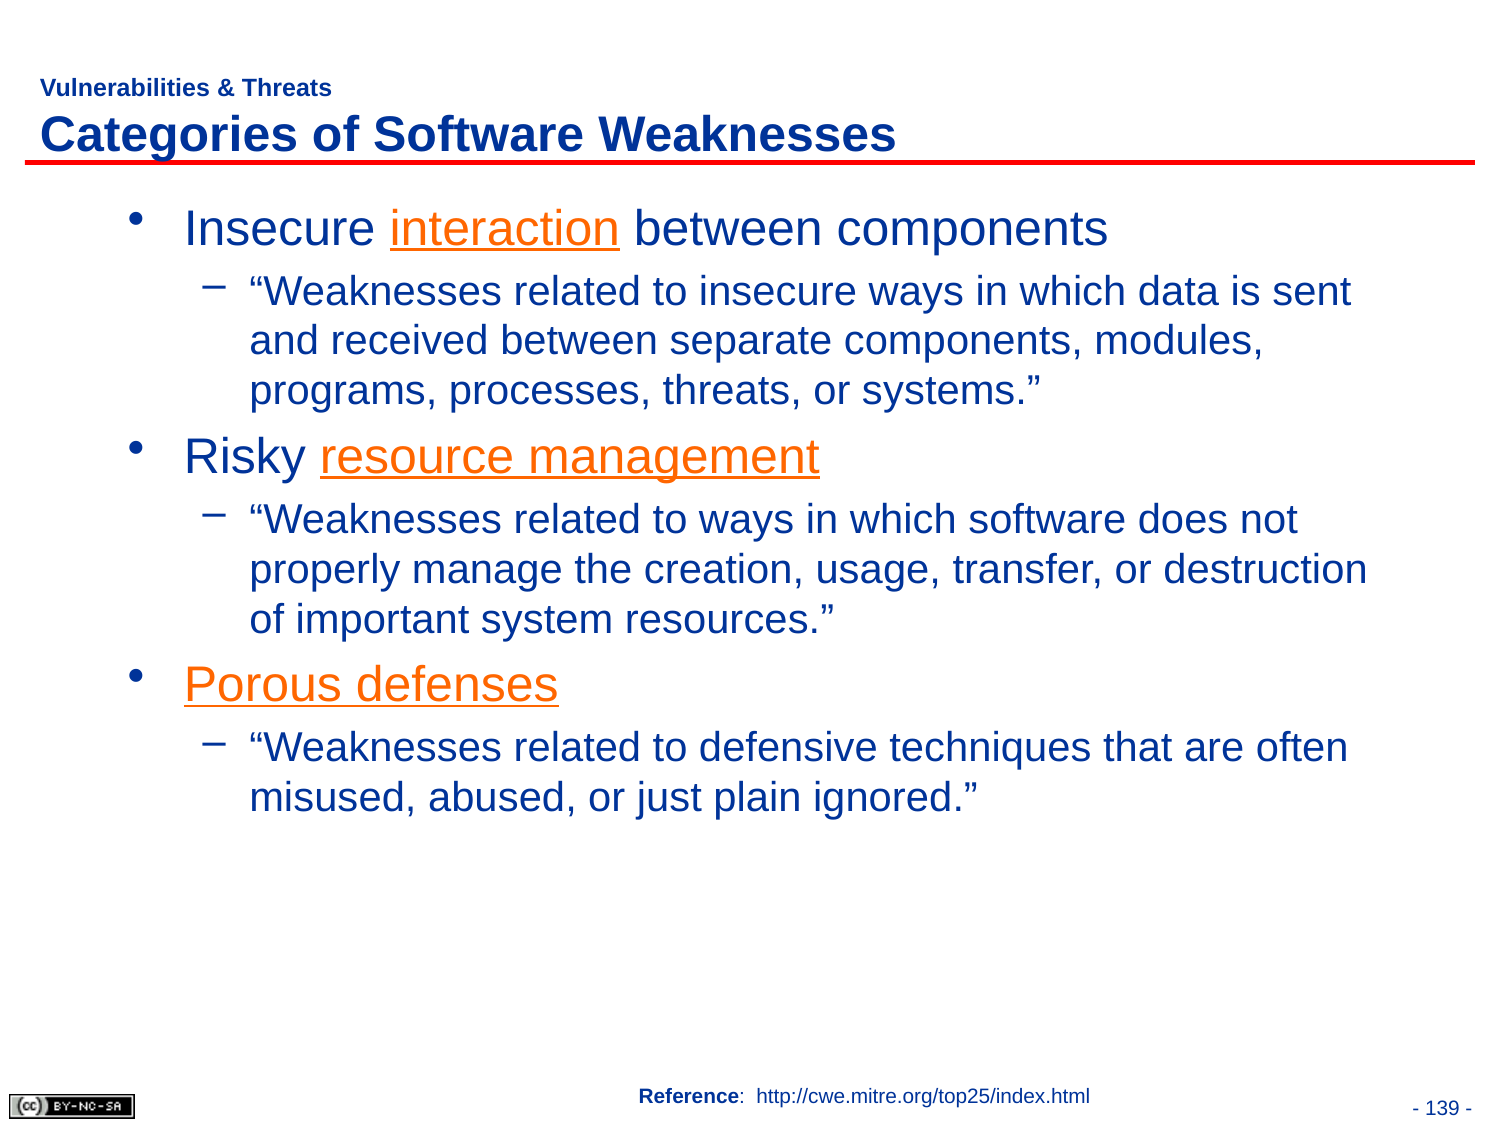

# Vulnerabilities & Threats Categories of Software Weaknesses
Insecure interaction between components
“Weaknesses related to insecure ways in which data is sent and received between separate components, modules, programs, processes, threats, or systems.”
Risky resource management
“Weaknesses related to ways in which software does not properly manage the creation, usage, transfer, or destruction of important system resources.”
Porous defenses
“Weaknesses related to defensive techniques that are often misused, abused, or just plain ignored.”
Reference:  http://cwe.mitre.org/top25/index.html
- 139 -